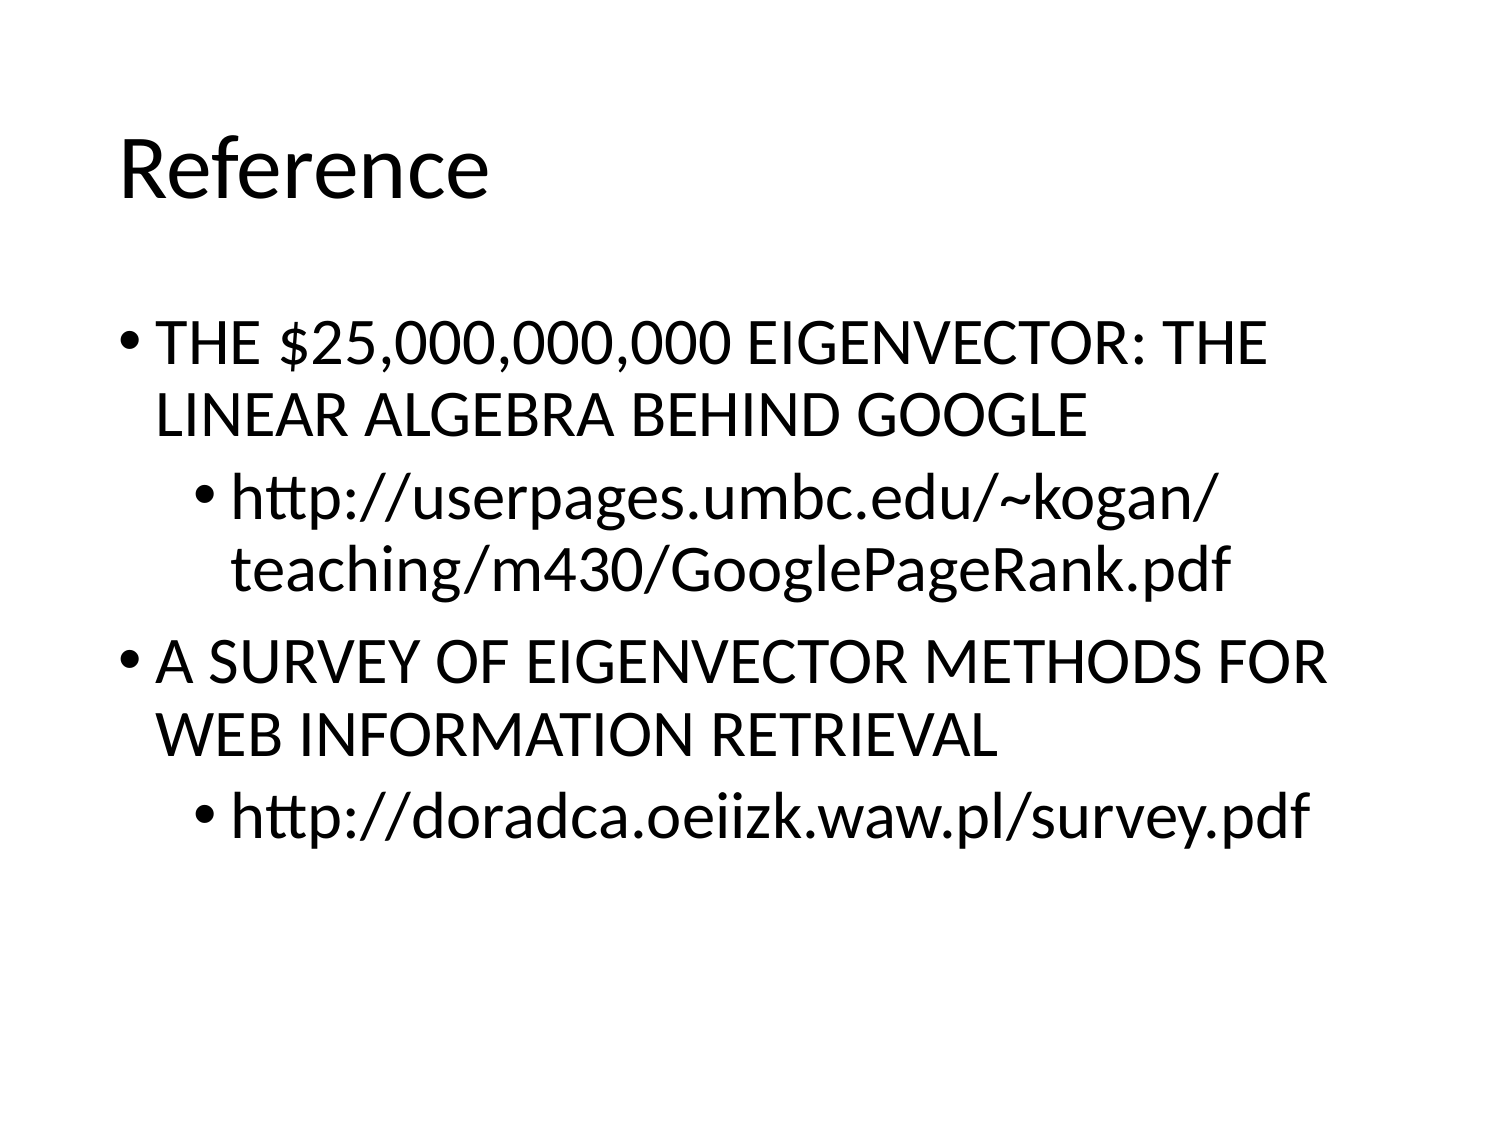

# Reference
THE $25,000,000,000 EIGENVECTOR: THE LINEAR ALGEBRA BEHIND GOOGLE
http://userpages.umbc.edu/~kogan/teaching/m430/GooglePageRank.pdf
A SURVEY OF EIGENVECTOR METHODS FOR WEB INFORMATION RETRIEVAL
http://doradca.oeiizk.waw.pl/survey.pdf